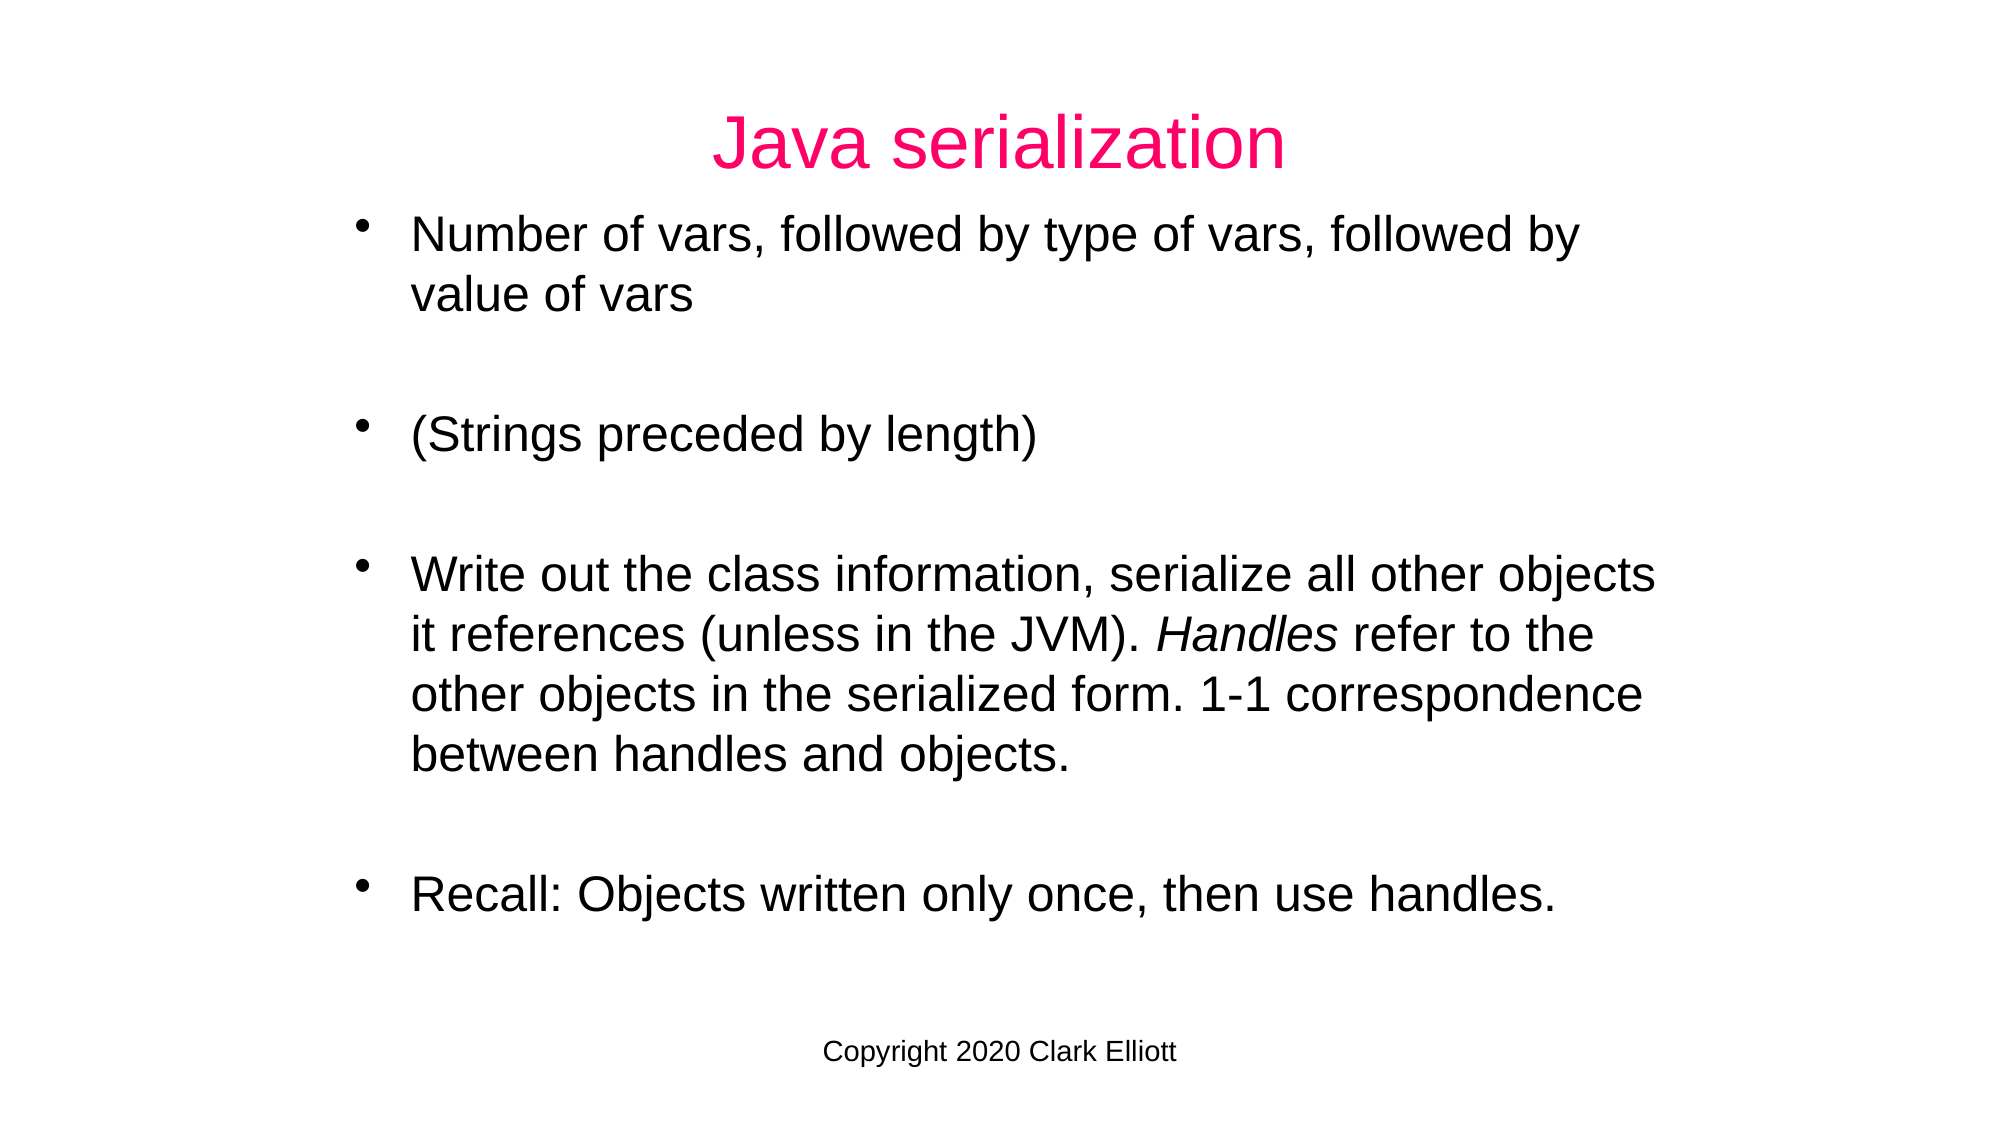

Java serialization
Number of vars, followed by type of vars, followed by value of vars

(Strings preceded by length)

Write out the class information, serialize all other objects it references (unless in the JVM). Handles refer to the other objects in the serialized form. 1-1 correspondence between handles and objects.

Recall: Objects written only once, then use handles.
Copyright 2020 Clark Elliott